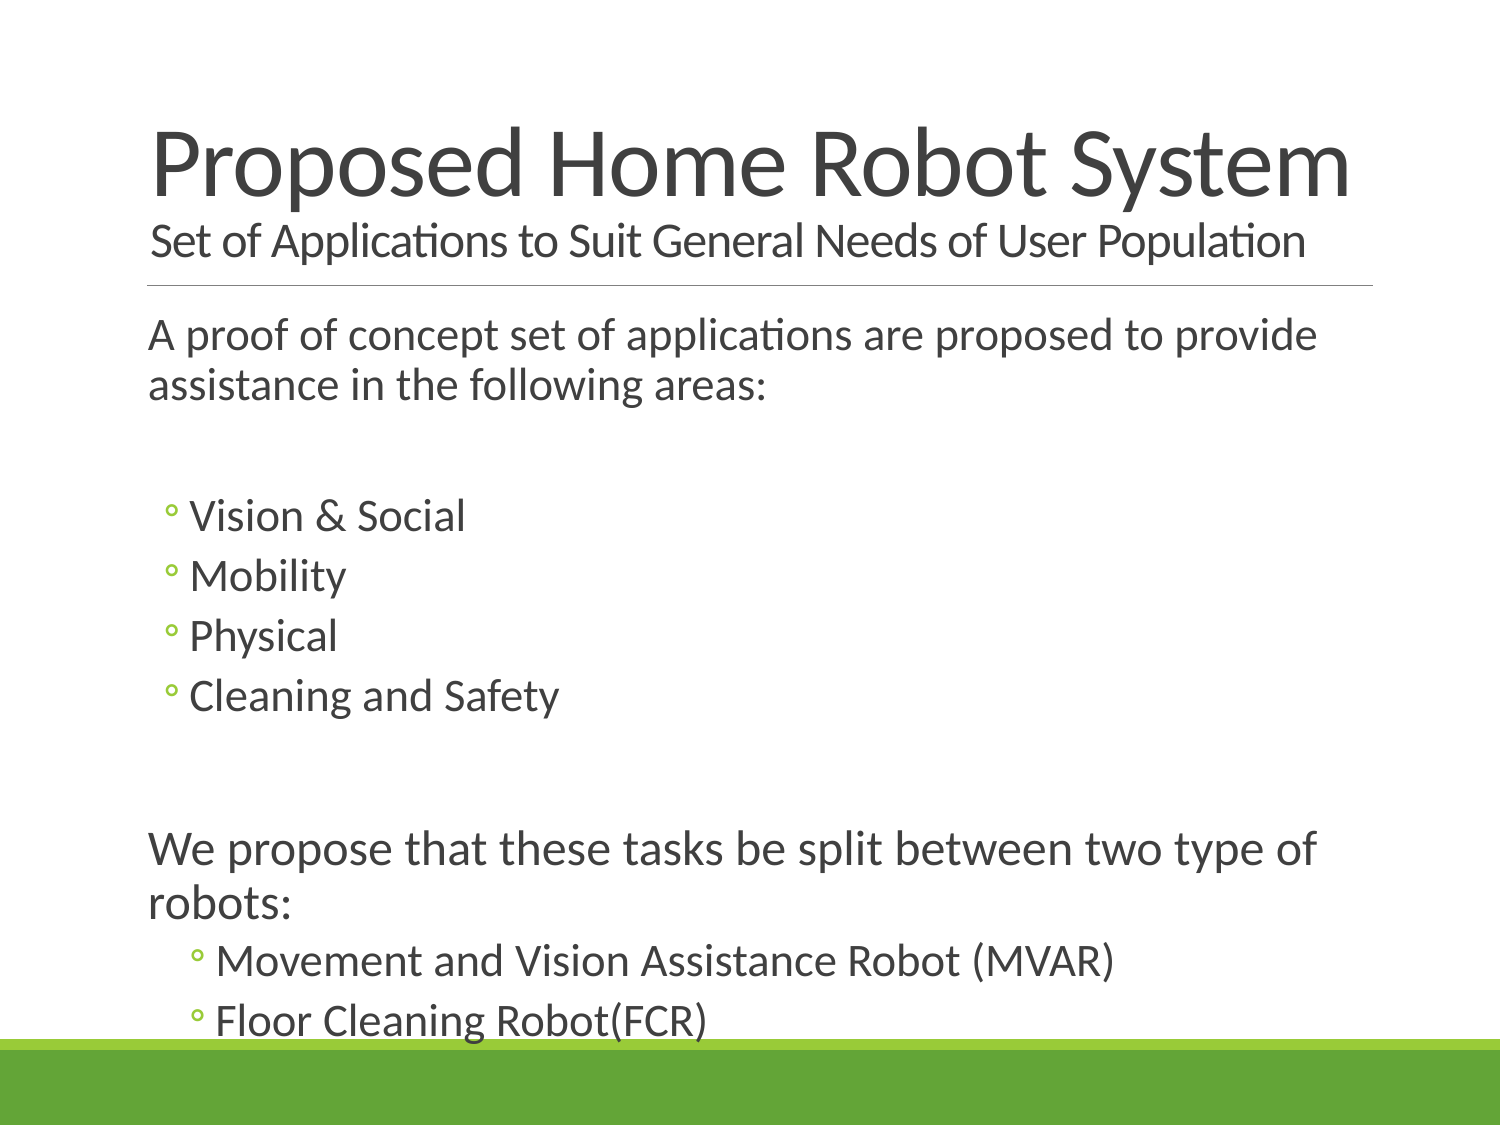

# Proposed Home Robot System Set of Applications to Suit General Needs of User Population
A proof of concept set of applications are proposed to provide assistance in the following areas:

Vision & Social
Mobility
Physical
Cleaning and Safety

We propose that these tasks be split between two type of robots:
Movement and Vision Assistance Robot (MVAR)
Floor Cleaning Robot(FCR)